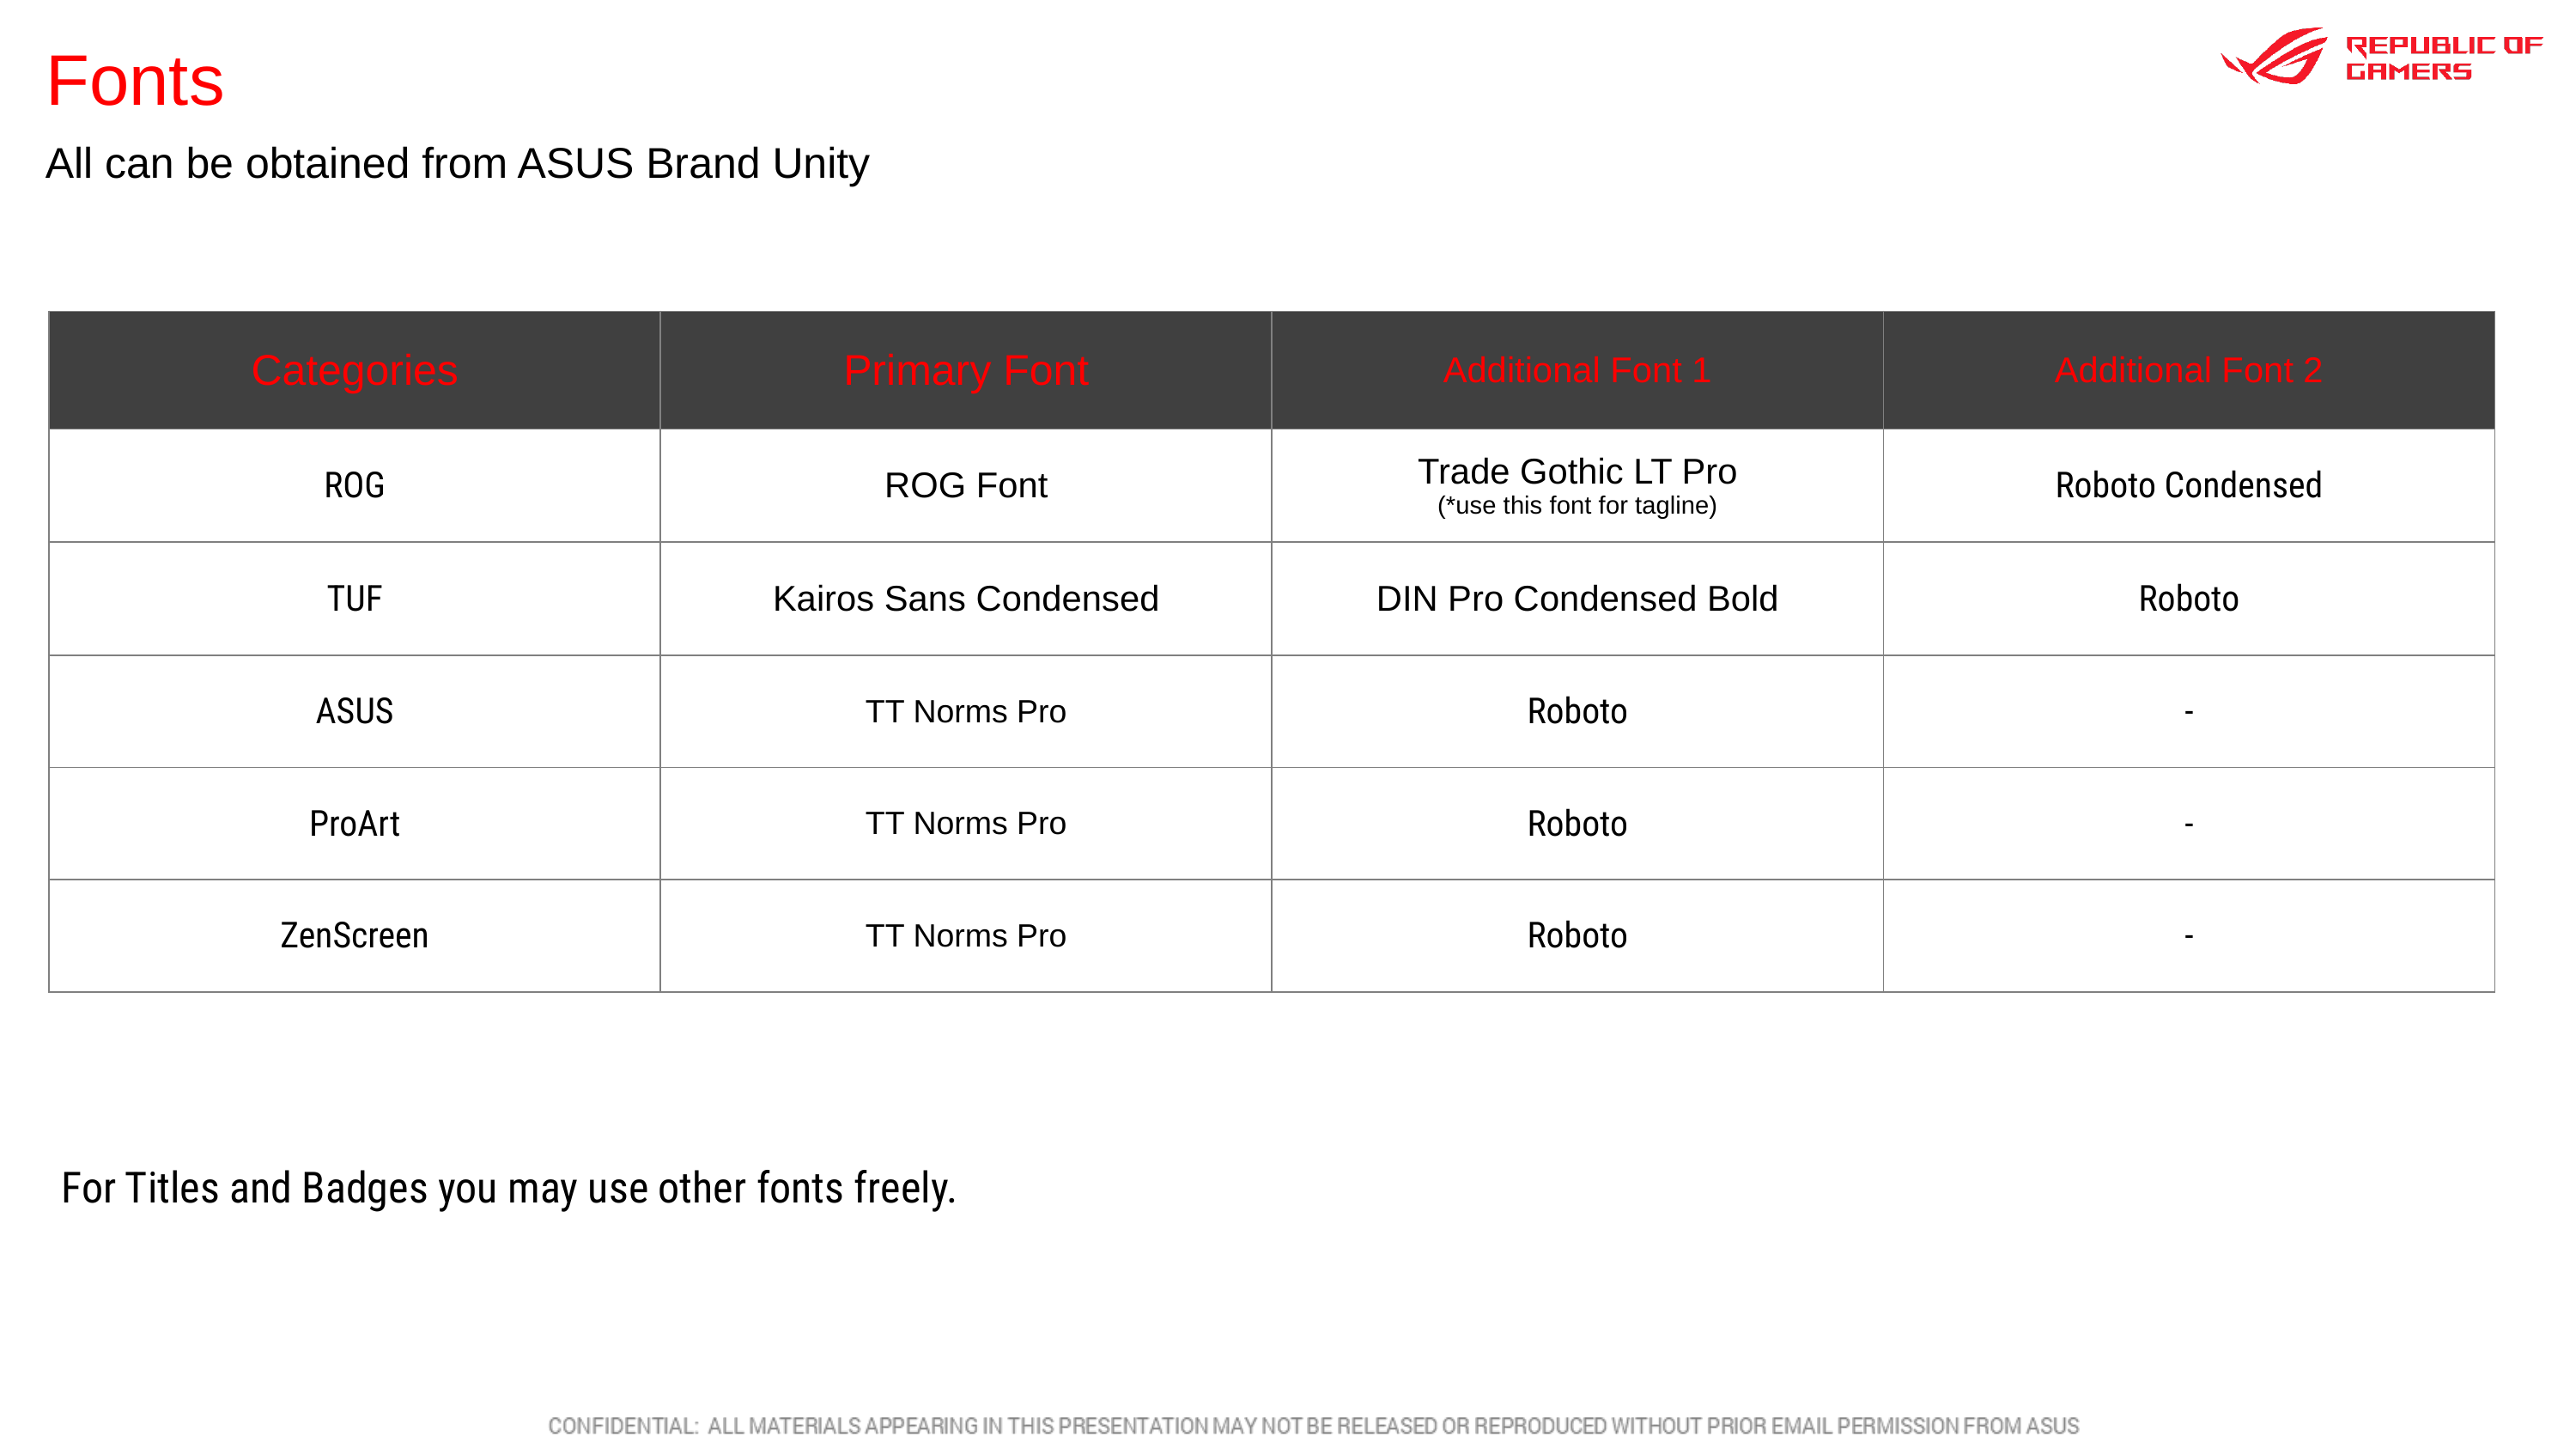

Fonts
All can be obtained from ASUS Brand Unity
| Categories | Primary Font | Additional Font 1 | Additional Font 2 |
| --- | --- | --- | --- |
| ROG | ROG Font | Trade Gothic LT Pro (\*use this font for tagline) | Roboto Condensed |
| TUF | Kairos Sans Condensed | DIN Pro Condensed Bold | Roboto |
| ASUS | TT Norms Pro | Roboto | - |
| ProArt | TT Norms Pro | Roboto | - |
| ZenScreen | TT Norms Pro | Roboto | - |
For Titles and Badges you may use other fonts freely.